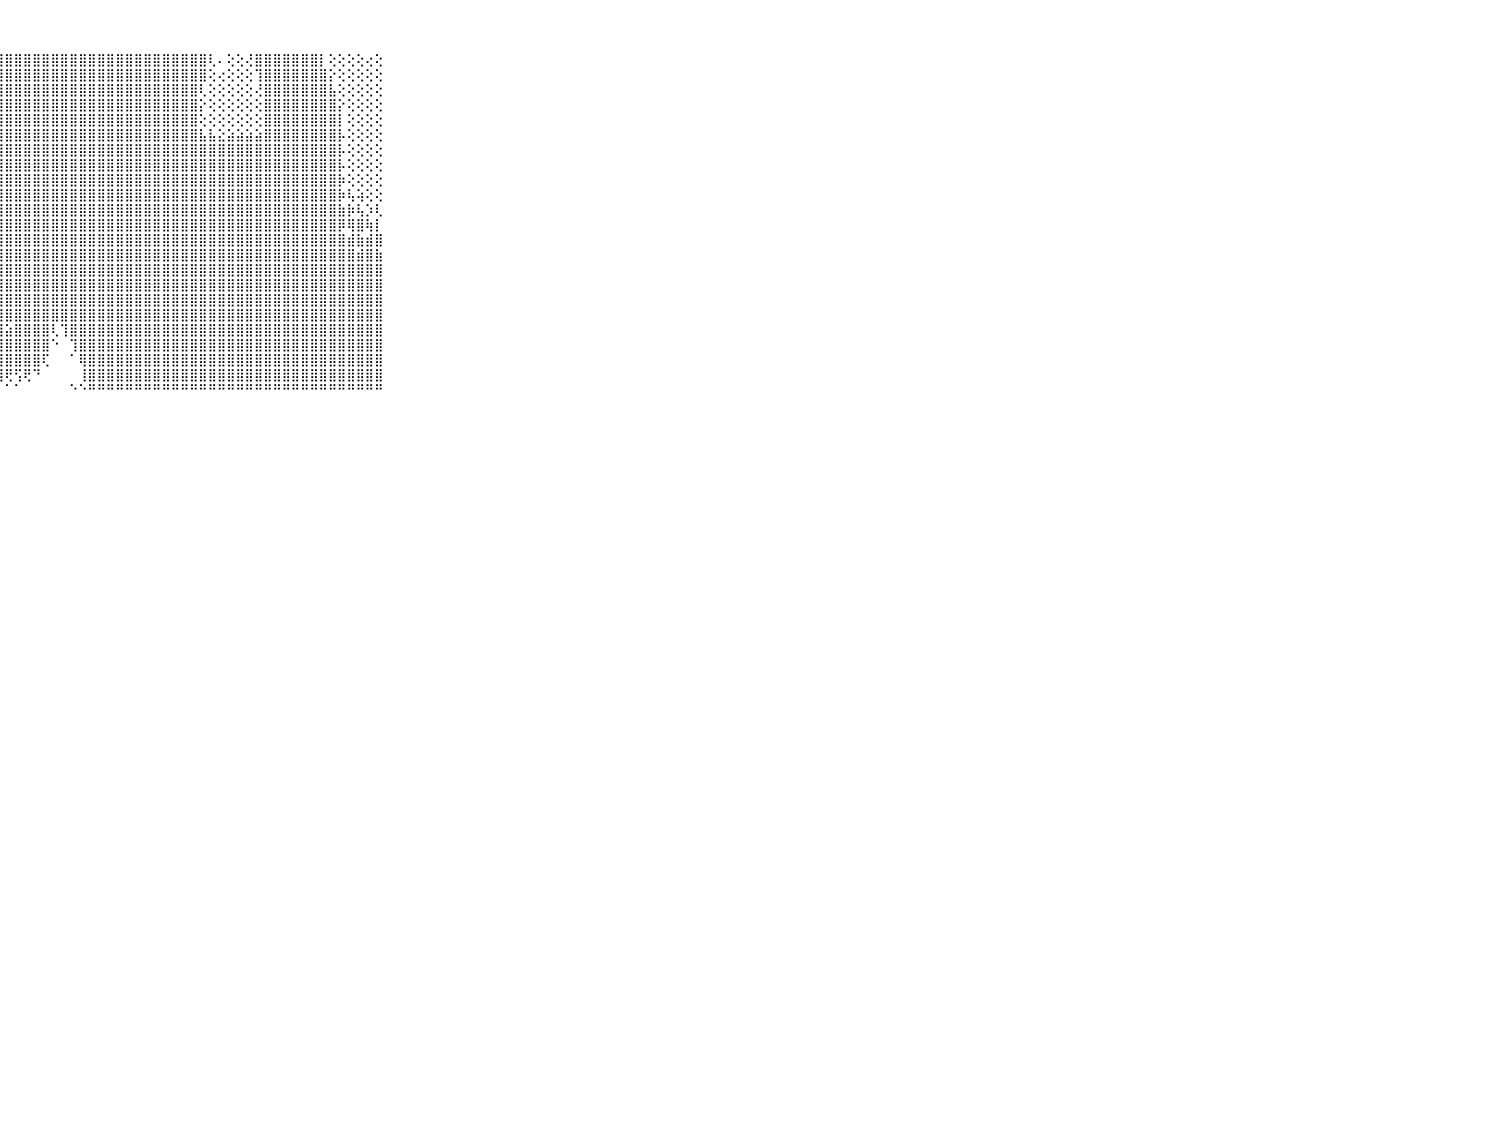

⠀⠀⠀⠀⠀⠀⠀⠀⠀⠀⠀⣿⣿⣿⣿⣿⣿⣿⣿⣿⣿⣿⣿⣿⣿⣿⣿⣿⣿⣿⣿⣿⣿⣿⣿⣿⣿⣿⣿⣿⣿⣿⣿⣿⣿⣿⣿⣿⣿⣿⢇⠄⢕⢕⢜⣿⣿⣿⣿⣿⣿⣿⡇⢕⢕⢕⢕⢔⢕⠀⠀⠀⠀⠀⠀⠀⠀⠀⠀⠀⠀
⠀⠀⠀⠀⠀⠀⠀⠀⠀⠀⠀⣿⣿⣿⣿⣿⣿⣿⣿⣿⣿⣿⣿⣿⣿⣿⣿⣿⣿⣿⣿⣿⣿⣿⣿⣿⣿⣿⣿⣿⣿⣿⣿⣿⣿⣿⣿⣿⣿⣿⢕⢔⢕⢕⢕⢹⣿⣿⣿⣿⣿⣿⣿⡕⢕⢕⢕⢕⢕⠀⠀⠀⠀⠀⠀⠀⠀⠀⠀⠀⠀
⠀⠀⠀⠀⠀⠀⠀⠀⠀⠀⠀⣿⣿⣿⣿⣿⣿⣿⣿⣿⣿⣿⣿⣿⣿⣿⣿⣿⣿⣿⣿⣿⣿⣿⣿⣿⣿⣿⣿⣿⣿⣿⣿⣿⣿⣿⣿⣿⣿⢇⢕⢕⢕⢕⢕⢜⣿⣿⣿⣿⣿⣿⣿⣧⢕⢕⢕⢕⢕⠀⠀⠀⠀⠀⠀⠀⠀⠀⠀⠀⠀
⠀⠀⠀⠀⠀⠀⠀⠀⠀⠀⠀⣿⣿⣿⣿⣿⣿⣿⣿⣿⣿⣿⣿⣿⣿⣿⣿⣿⣿⣿⣿⣿⣿⣿⣿⣿⣿⣿⣿⣿⣿⣿⣿⣿⣿⣿⣿⣿⣿⡕⢕⢕⢕⢕⢕⢕⣿⣿⣿⣿⣿⣿⣿⣿⡕⢕⢕⢕⢕⠀⠀⠀⠀⠀⠀⠀⠀⠀⠀⠀⠀
⠀⠀⠀⠀⠀⠀⠀⠀⠀⠀⠀⣿⣿⣿⣿⣿⣿⣿⣿⣿⣿⣿⣿⣿⣿⣿⣿⣿⣿⣿⣿⣿⣿⣿⣿⣿⣿⣿⣿⣿⣿⣿⣿⣿⣿⣿⣿⣿⣿⢕⢕⢕⢕⢕⢕⢕⣿⣿⣿⣿⣿⣿⣿⣿⡇⢕⢕⢕⢕⠀⠀⠀⠀⠀⠀⠀⠀⠀⠀⠀⠀
⠀⠀⠀⠀⠀⠀⠀⠀⠀⠀⠀⣿⣿⣿⣿⣿⣿⣿⢿⢟⠟⢟⢻⢿⢿⢿⢿⣿⣿⣿⣿⣿⣿⣿⣿⣿⣿⣿⣿⣿⣿⣿⣿⣿⣿⣿⣿⣿⣿⣧⣧⣕⣵⣵⣵⣵⣿⣿⣿⣿⣿⣿⣿⣿⡧⢕⢕⢕⢕⠀⠀⠀⠀⠀⠀⠀⠀⠀⠀⠀⠀
⠀⠀⠀⠀⠀⠀⠀⠀⠀⠀⠀⣿⣿⣿⣿⢟⢅⢑⢅⢕⡱⢕⢕⡕⢕⣱⣷⣽⣿⣿⣿⣿⣿⣿⣿⣿⣿⣿⣿⣿⣿⣿⣿⣿⣿⣿⣿⣿⣿⣿⣿⣿⣿⣿⣿⣿⣿⣿⣿⣿⣿⣿⣿⣿⡧⢕⢕⢕⢕⠀⠀⠀⠀⠀⠀⠀⠀⠀⠀⠀⠀
⠀⠀⠀⠀⠀⠀⠀⠀⠀⠀⠀⣿⡿⢟⡗⢕⢕⡵⢕⢱⣕⣱⣿⢟⢟⢿⣿⣿⣿⣿⣿⣿⣿⣿⣿⣿⣿⣿⣿⣿⣿⣿⣿⣿⣿⣿⣿⣿⣿⣿⣿⣿⣿⣿⣿⣿⣿⣿⣿⣿⣿⣿⣿⣿⡧⢕⢕⢕⢕⠀⠀⠀⠀⠀⠀⠀⠀⠀⠀⠀⠀
⠀⠀⠀⠀⠀⠀⠀⠀⠀⠀⠀⣿⢕⠕⠑⠕⢜⢕⣱⡼⢿⠝⠑⢁⢕⢜⣿⣿⣿⣿⣿⣿⣿⣿⣿⣿⣿⣿⣿⣿⣿⣿⣿⣿⣿⣿⣿⣿⣿⣿⣿⣿⣿⣿⣿⣿⣿⣿⣿⣿⣿⣿⣿⣿⡷⢕⢕⢕⢕⠀⠀⠀⠀⠀⠀⠀⠀⠀⠀⠀⠀
⠀⠀⠀⠀⠀⠀⠀⠀⠀⠀⠀⣿⢕⢐⢔⠔⠕⠜⠑⠁⠄⢔⢱⣷⣼⣿⣿⣿⣿⣿⣿⣿⣿⣿⣿⣿⣿⣿⣿⣿⣿⣿⣿⣿⣿⣿⣿⣿⣿⣿⣿⣿⣿⣿⣿⣿⣿⣿⣿⣿⣿⣿⣿⣿⡷⢧⢵⢕⢕⠀⠀⠀⠀⠀⠀⠀⠀⠀⠀⠀⠀
⠀⠀⠀⠀⠀⠀⠀⠀⠀⠀⠀⣿⣧⢕⢕⢔⢄⢄⣄⣔⣔⣱⣾⣿⣿⣿⣿⣿⣿⣿⣿⣿⣿⣿⣿⣿⣿⣿⣿⣿⣿⣿⣿⣿⣿⣿⣿⣿⣿⣿⣿⣿⣿⣿⣿⣿⣿⣿⣿⣿⣿⣿⣿⣿⣷⡷⢧⡱⢇⠀⠀⠀⠀⠀⠀⠀⠀⠀⠀⠀⠀
⠀⠀⠀⠀⠀⠀⠀⠀⠀⠀⠀⣿⣿⢕⢕⣱⣾⣿⣿⣿⣿⣿⣿⣿⣿⣿⣿⣿⣿⣿⣿⣿⣿⣿⣿⣿⣿⣿⣿⣿⣿⣿⣿⣿⣿⣿⣿⣿⣿⣿⣿⣿⣿⣿⣿⣿⣿⣿⣿⣿⣿⣿⣿⣿⡿⢿⣿⢷⡇⠀⠀⠀⠀⠀⠀⠀⠀⠀⠀⠀⠀
⠀⠀⠀⠀⠀⠀⠀⠀⠀⠀⠀⣿⣿⡕⢕⣽⣿⣿⣿⣿⣿⣿⣿⣿⣿⣿⣿⣿⣿⣿⣿⣿⣿⣿⣿⣿⣿⣿⣿⣿⣿⣿⣿⣿⣿⣿⣿⣿⣿⣿⣿⣿⣿⣿⣿⣿⣿⣿⣿⣿⣿⣿⣿⣿⣿⣾⣷⣾⣿⠀⠀⠀⠀⠀⠀⠀⠀⠀⠀⠀⠀
⠀⠀⠀⠀⠀⠀⠀⠀⠀⠀⠀⣿⣿⣷⡕⢹⣿⣿⣿⣿⣿⣿⣿⣿⣿⣿⣿⣿⣿⣿⣿⣿⣿⣿⣿⣿⣿⣿⣿⣿⣿⣿⣿⣿⣿⣿⣿⣿⣿⣿⣿⣿⣿⣿⣿⣿⣿⣿⣿⣿⣿⣿⣿⣿⣿⣿⣾⣿⣷⠀⠀⠀⠀⠀⠀⠀⠀⠀⠀⠀⠀
⠀⠀⠀⠀⠀⠀⠀⠀⠀⠀⠀⣿⣿⣿⣷⡕⣿⣿⣿⣿⡿⣿⣿⣿⣿⣿⣿⣿⣿⣿⣿⣿⣿⣿⣿⣿⣿⣿⣿⣿⣿⣿⣿⣿⣿⣿⣿⣿⣿⣿⣿⣿⣿⣿⣿⣿⣿⣿⣿⣿⣿⣿⣿⣿⣿⣿⣿⣿⣿⠀⠀⠀⠀⠀⠀⠀⠀⠀⠀⠀⠀
⠀⠀⠀⠀⠀⠀⠀⠀⠀⠀⠀⣿⣿⣿⣿⣷⣽⣿⣿⣿⣿⣿⣿⣿⣿⣿⣿⣿⣿⣿⣿⣿⣿⣿⣿⣿⣿⣿⣿⣿⣿⣿⣿⣿⣿⣿⣿⣿⣿⣿⣿⣿⣿⣿⣿⣿⣿⣿⣿⣿⣿⣿⣿⣿⣿⣿⣿⣿⣿⠀⠀⠀⠀⠀⠀⠀⠀⠀⠀⠀⠀
⠀⠀⠀⠀⠀⠀⠀⠀⠀⠀⠀⣿⣿⣿⣿⣿⣿⣿⣿⣿⣿⣿⣿⣿⣿⣿⣿⣿⣿⣿⣿⣿⣿⣿⣿⣿⣿⣿⣿⣿⣿⣿⣿⣿⣿⣿⣿⣿⣿⣿⣿⣿⣿⣿⣿⣿⣿⣿⣿⣿⣿⣿⣿⣿⣿⣿⣿⣿⣿⠀⠀⠀⠀⠀⠀⠀⠀⠀⠀⠀⠀
⠀⠀⠀⠀⠀⠀⠀⠀⠀⠀⠀⣿⣿⣿⣿⣿⣿⣿⣿⣿⣿⣿⣿⣿⣿⡟⣿⣿⣿⣿⣿⣿⣿⣿⣿⣿⣿⣿⣿⣿⣿⣿⣿⣿⣿⣿⣿⣿⣿⣿⣿⣿⣿⣿⣿⣿⣿⣿⣿⣿⣿⣿⣿⣿⣿⣿⣿⣿⣿⠀⠀⠀⠀⠀⠀⠀⠀⠀⠀⠀⠀
⠀⠀⠀⠀⠀⠀⠀⠀⠀⠀⠀⣿⣿⣿⣿⣿⣿⣿⣿⣿⣿⣿⣿⣿⣿⣿⣿⣿⣵⣿⣿⣿⣿⢇⢹⣿⣿⣿⣿⣿⣿⣿⣿⣿⣿⣿⣿⣿⣿⣿⣿⣿⣿⣿⣿⣿⣿⣿⣿⣿⣿⣿⣿⣿⣿⣿⣿⣿⣿⠀⠀⠀⠀⠀⠀⠀⠀⠀⠀⠀⠀
⠀⠀⠀⠀⠀⠀⠀⠀⠀⠀⠀⣿⣿⣿⣿⣿⣿⣿⣿⣿⣿⣿⣿⣿⣿⣿⣿⣿⣿⣿⣿⣿⣿⠑⠀⢹⣿⣿⣿⣿⣿⣿⣿⣿⣿⣿⣿⣿⣿⣿⣿⣿⣿⣿⣿⣿⣿⣿⣿⣿⣿⣿⣿⣿⣿⣿⣿⣿⣿⠀⠀⠀⠀⠀⠀⠀⠀⠀⠀⠀⠀
⠀⠀⠀⠀⠀⠀⠀⠀⠀⠀⠀⣿⣿⣿⣿⣿⣿⣿⣿⣏⢜⢻⣿⣿⣿⣿⣿⣿⣿⣿⣿⣿⢏⠀⠀⠁⢿⣿⣿⣿⣿⣿⣿⣿⣿⣿⣿⣿⣿⣿⣿⣿⣿⣿⣿⣿⣿⣿⣿⣿⣿⣿⣿⣿⣿⣿⣿⣿⣿⠀⠀⠀⠀⠀⠀⠀⠀⠀⠀⠀⠀
⠀⠀⠀⠀⠀⠀⠀⠀⠀⠀⠀⣿⣿⣿⣿⣿⣿⣿⣿⣿⡕⠕⢝⠟⢿⣿⣿⣿⢟⢫⢟⠙⠀⠀⠀⠀⢸⣿⣿⣿⣿⣿⣿⣿⣿⣿⣿⣿⣿⣿⣿⣿⣿⣿⣿⣿⣿⣿⣿⣿⣿⣿⣿⣿⣿⣿⣿⣿⣿⠀⠀⠀⠀⠀⠀⠀⠀⠀⠀⠀⠀
⠀⠀⠀⠀⠀⠀⠀⠀⠀⠀⠀⠛⠛⠛⠛⠛⠛⠛⠛⠛⠓⠐⠑⠑⠀⠀⠁⠁⠁⠁⠀⠀⠀⠀⠀⠑⠑⠛⠛⠛⠛⠛⠛⠛⠛⠛⠛⠛⠛⠛⠛⠛⠛⠛⠛⠛⠛⠛⠛⠛⠛⠛⠛⠛⠛⠛⠛⠛⠛⠀⠀⠀⠀⠀⠀⠀⠀⠀⠀⠀⠀